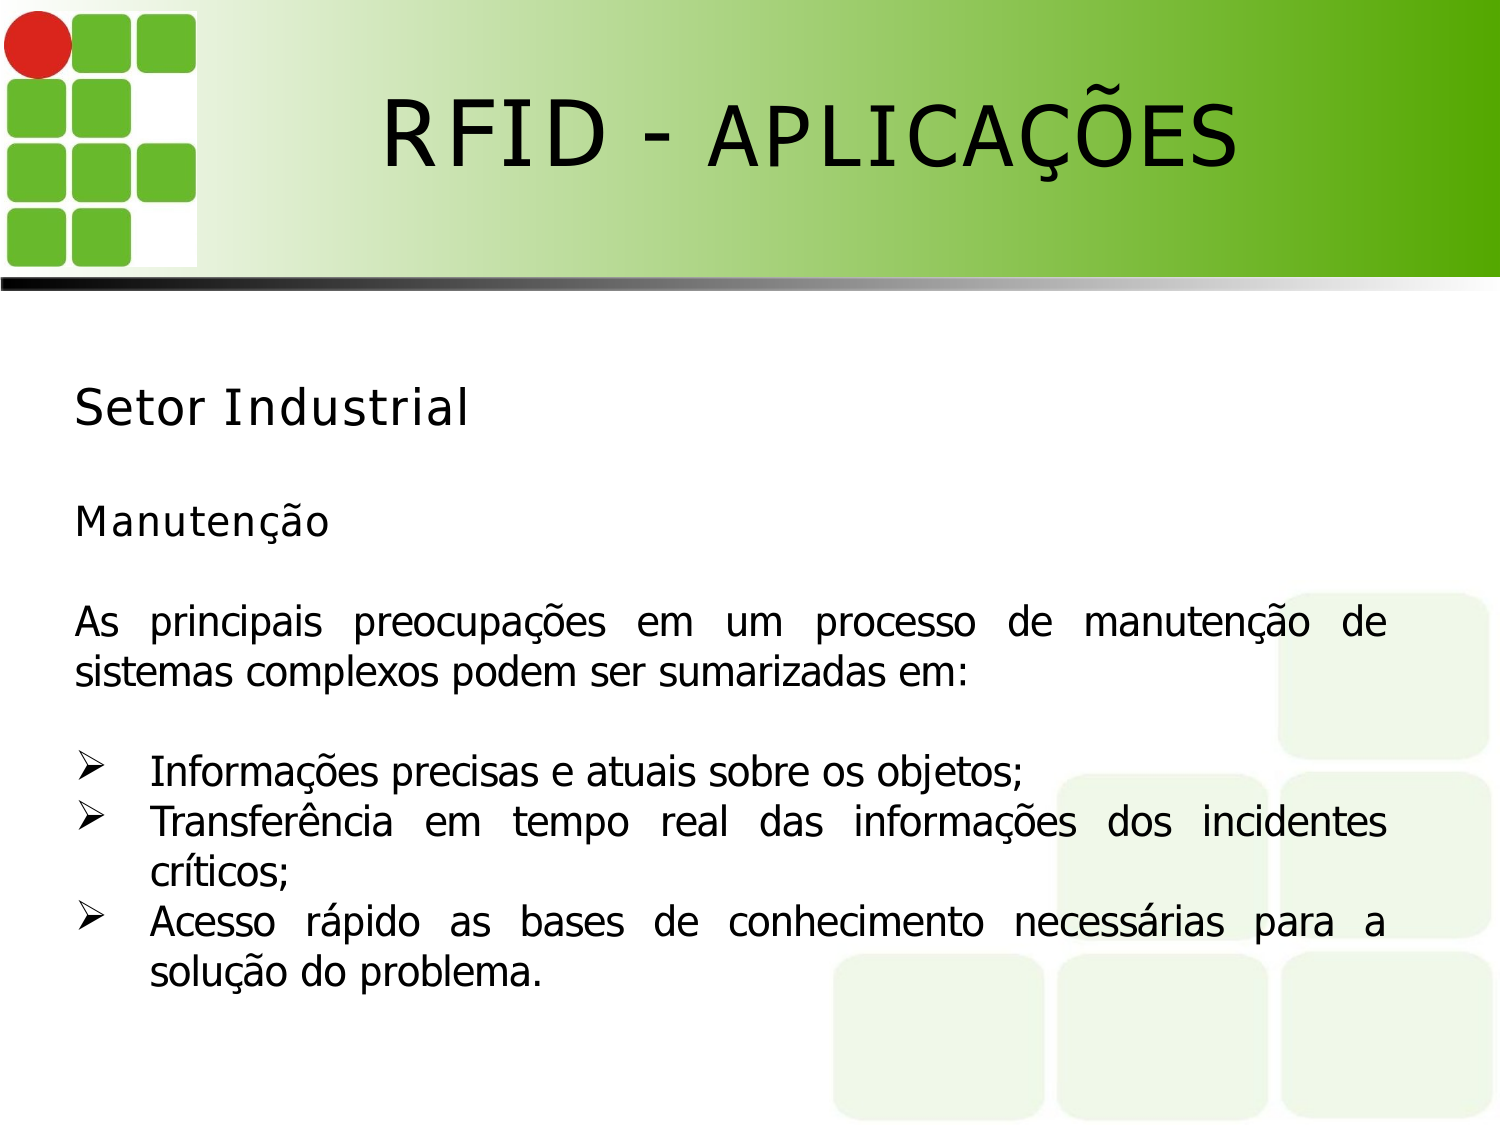

# RFID - APLICAÇÕES
Setor Industrial

Manutenção

As principais preocupações em um processo de manutenção de sistemas complexos podem ser sumarizadas em:

Informações precisas e atuais sobre os objetos;
Transferência em tempo real das informações dos incidentes críticos;
Acesso rápido as bases de conhecimento necessárias para a solução do problema.